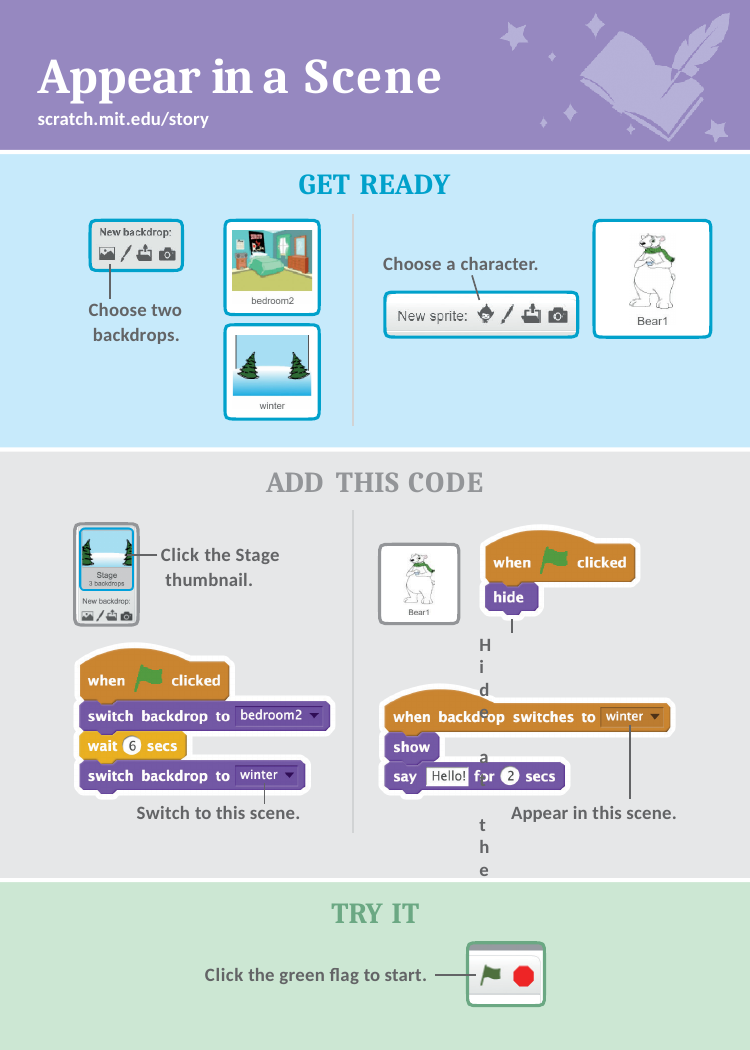

# Appear in a Scene
scratch.mit.edu/story

GET READY

Choose a character.

Choose two  backdrops.

ADD  THIS CODE

Click the Stage  thumbnail.

Hide at the beginning.

Switch to this scene.
Appear in this scene.

TRY IT

Click the green flag to start.